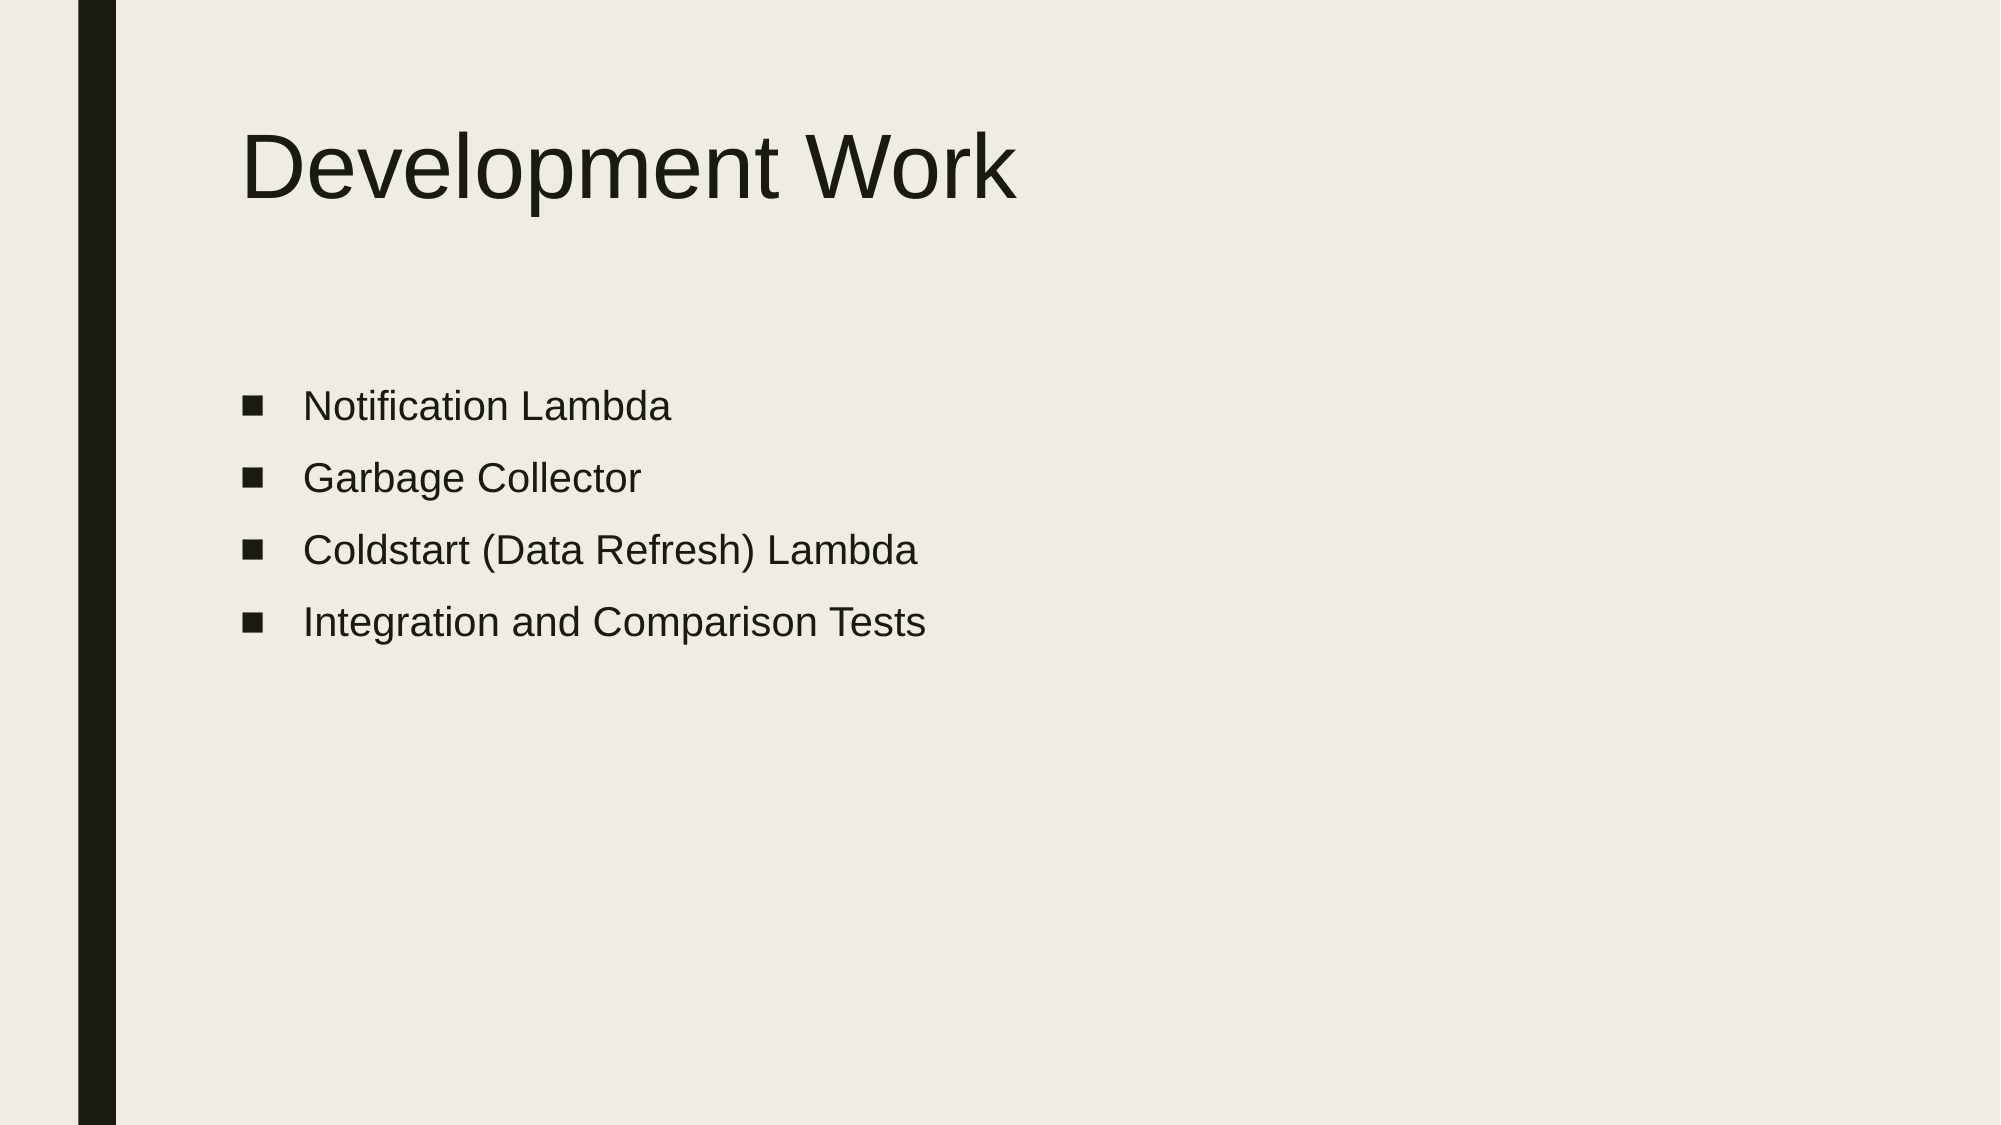

# Development Work
Notification Lambda
Garbage Collector
Coldstart (Data Refresh) Lambda
Integration and Comparison Tests